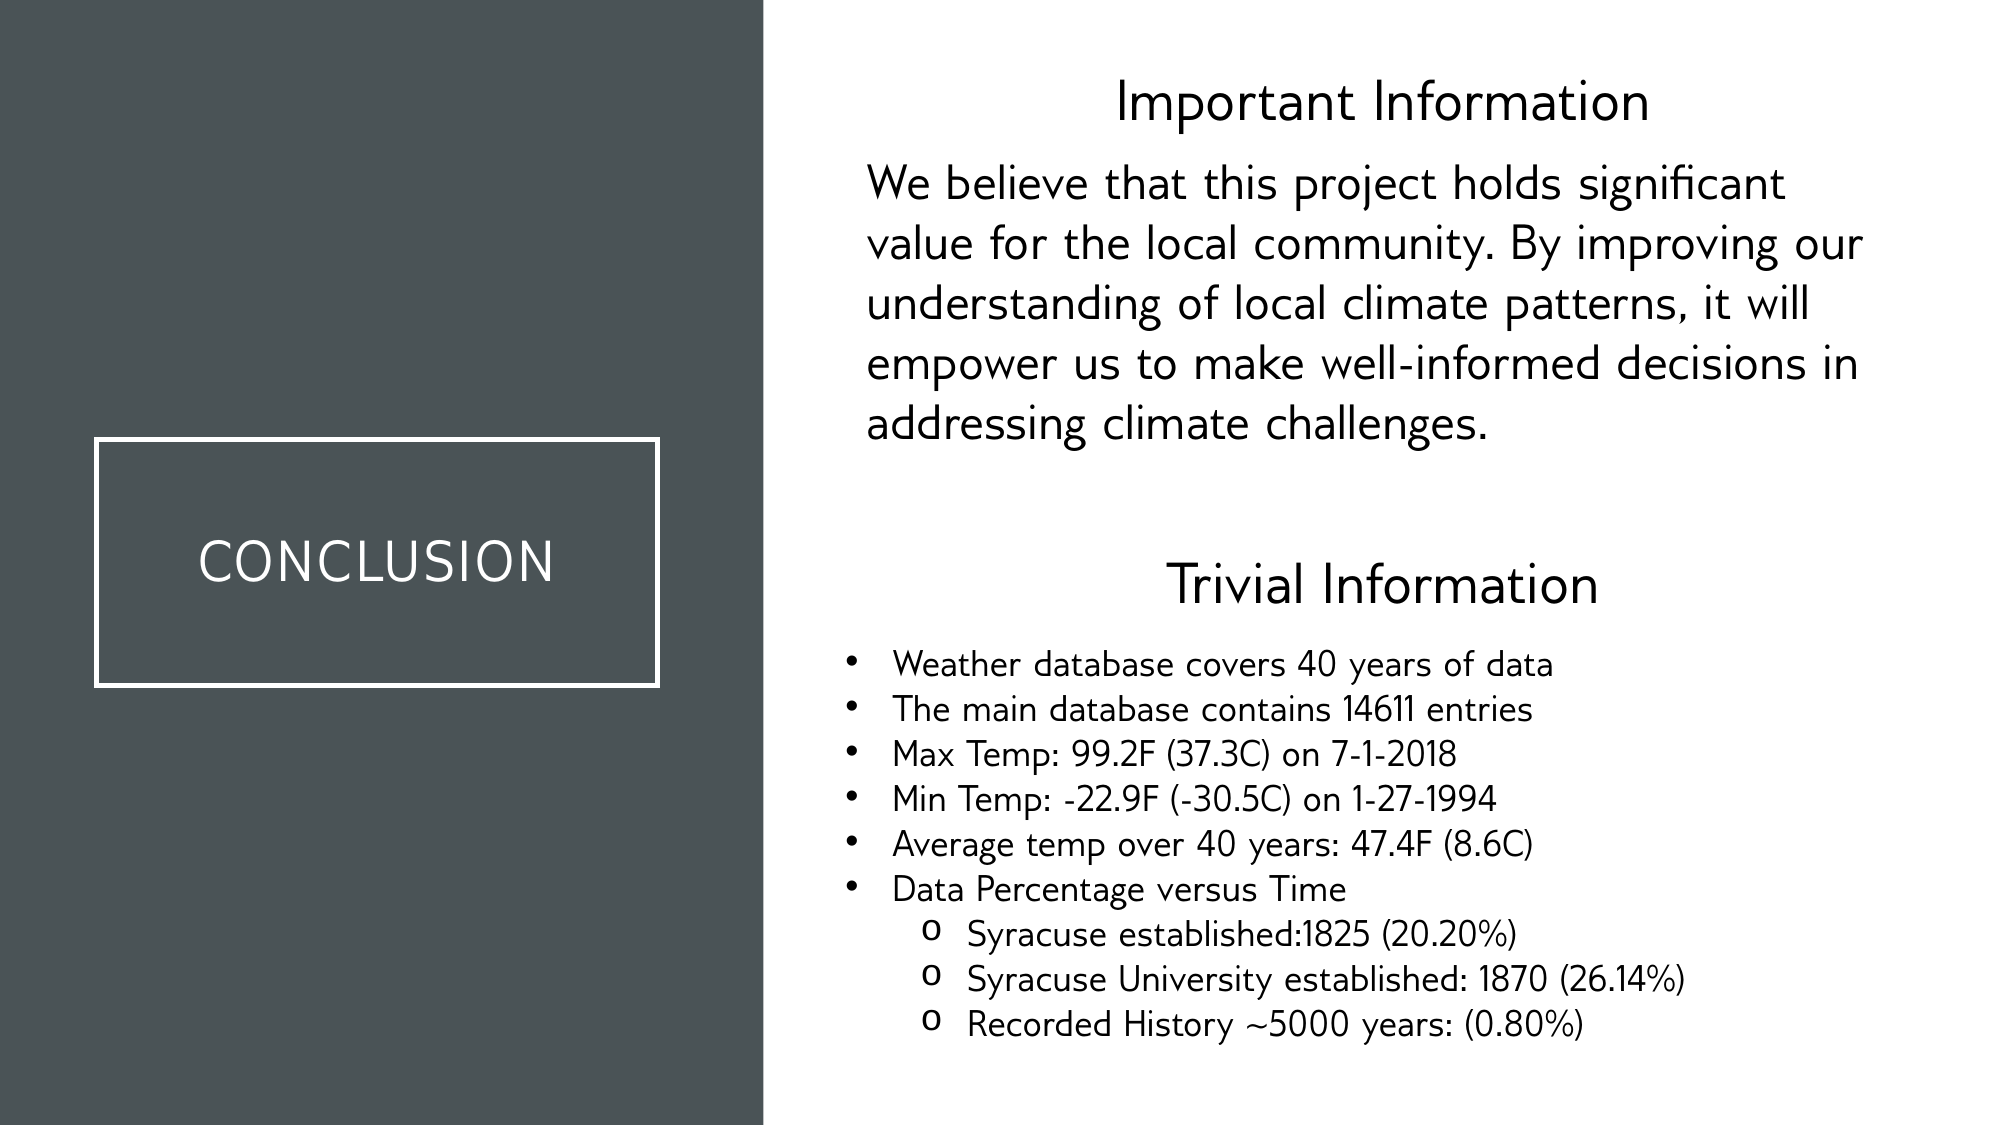

Important Information
We believe that this project holds significant value for the local community. By improving our understanding of local climate patterns, it will empower us to make well-informed decisions in addressing climate challenges.

# Conclusion
Trivial Information
Weather database covers 40 years of data
The main database contains 14611 entries
Max Temp: 99.2F (37.3C) on 7-1-2018
Min Temp: -22.9F (-30.5C) on 1-27-1994
Average temp over 40 years: 47.4F (8.6C)
Data Percentage versus Time
Syracuse established:1825 (20.20%)
Syracuse University established: 1870 (26.14%)
Recorded History ~5000 years: (0.80%)